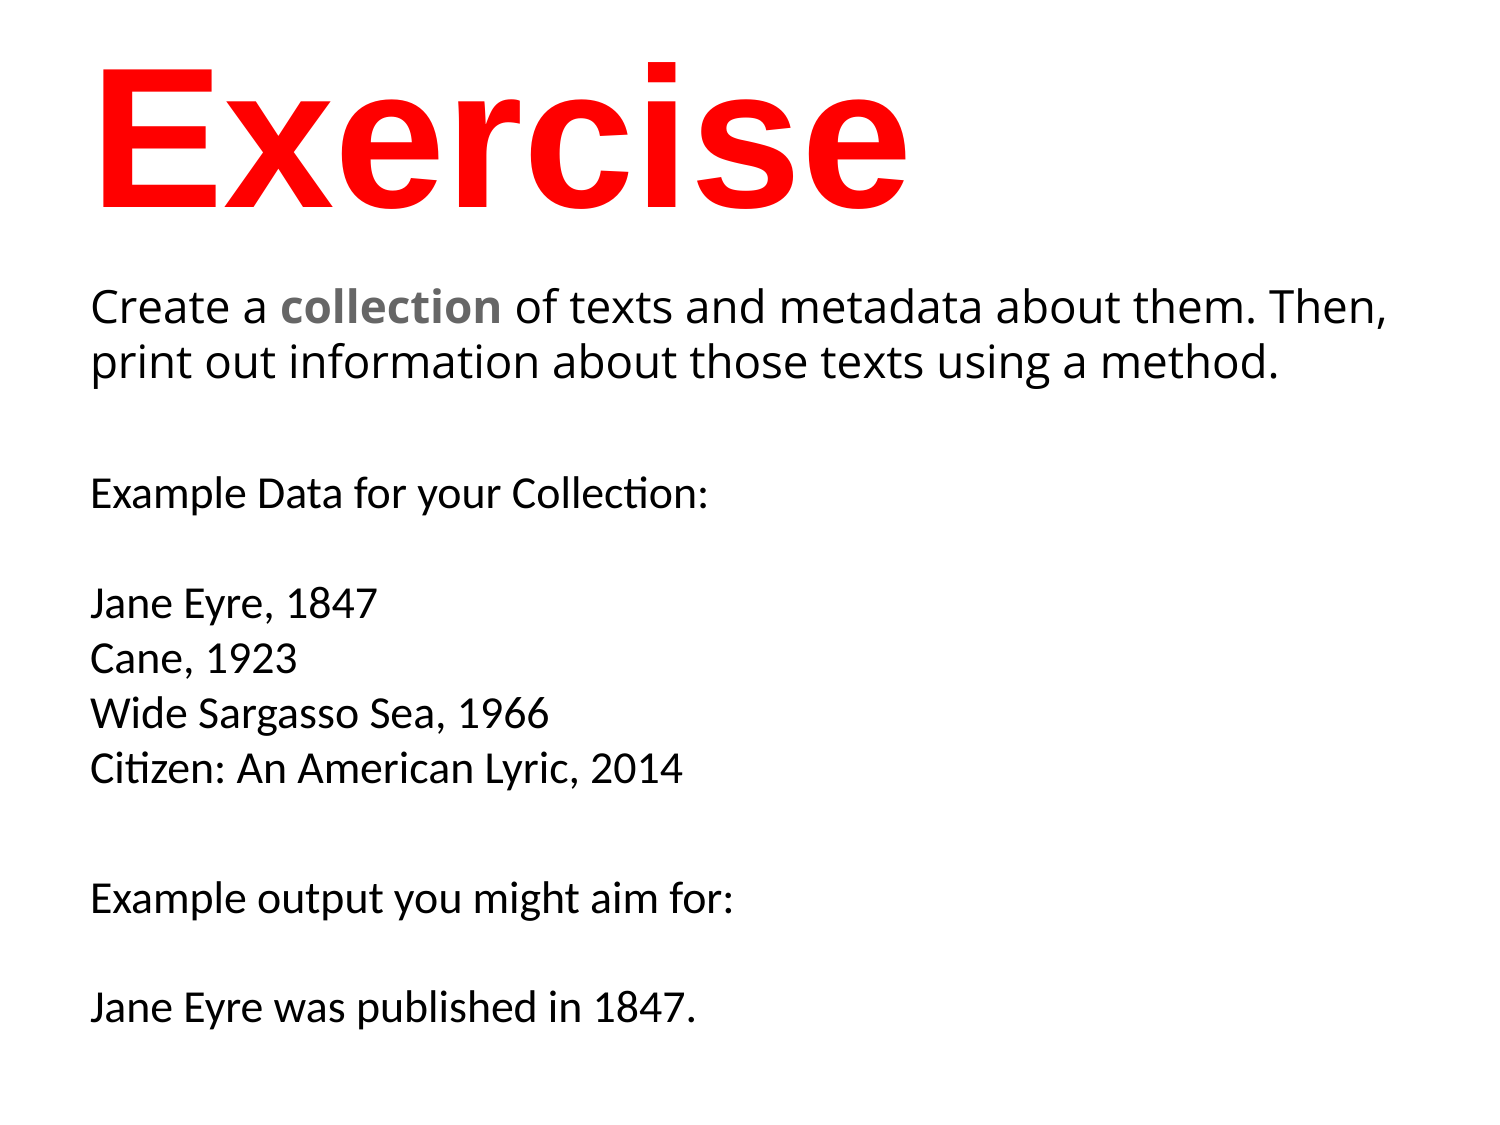

# Exercise
Create a collection of texts and metadata about them. Then, print out information about those texts using a method.

Example Data for your Collection:

Jane Eyre, 1847
Cane, 1923
Wide Sargasso Sea, 1966
Citizen: An American Lyric, 2014

Example output you might aim for:

Jane Eyre was published in 1847.